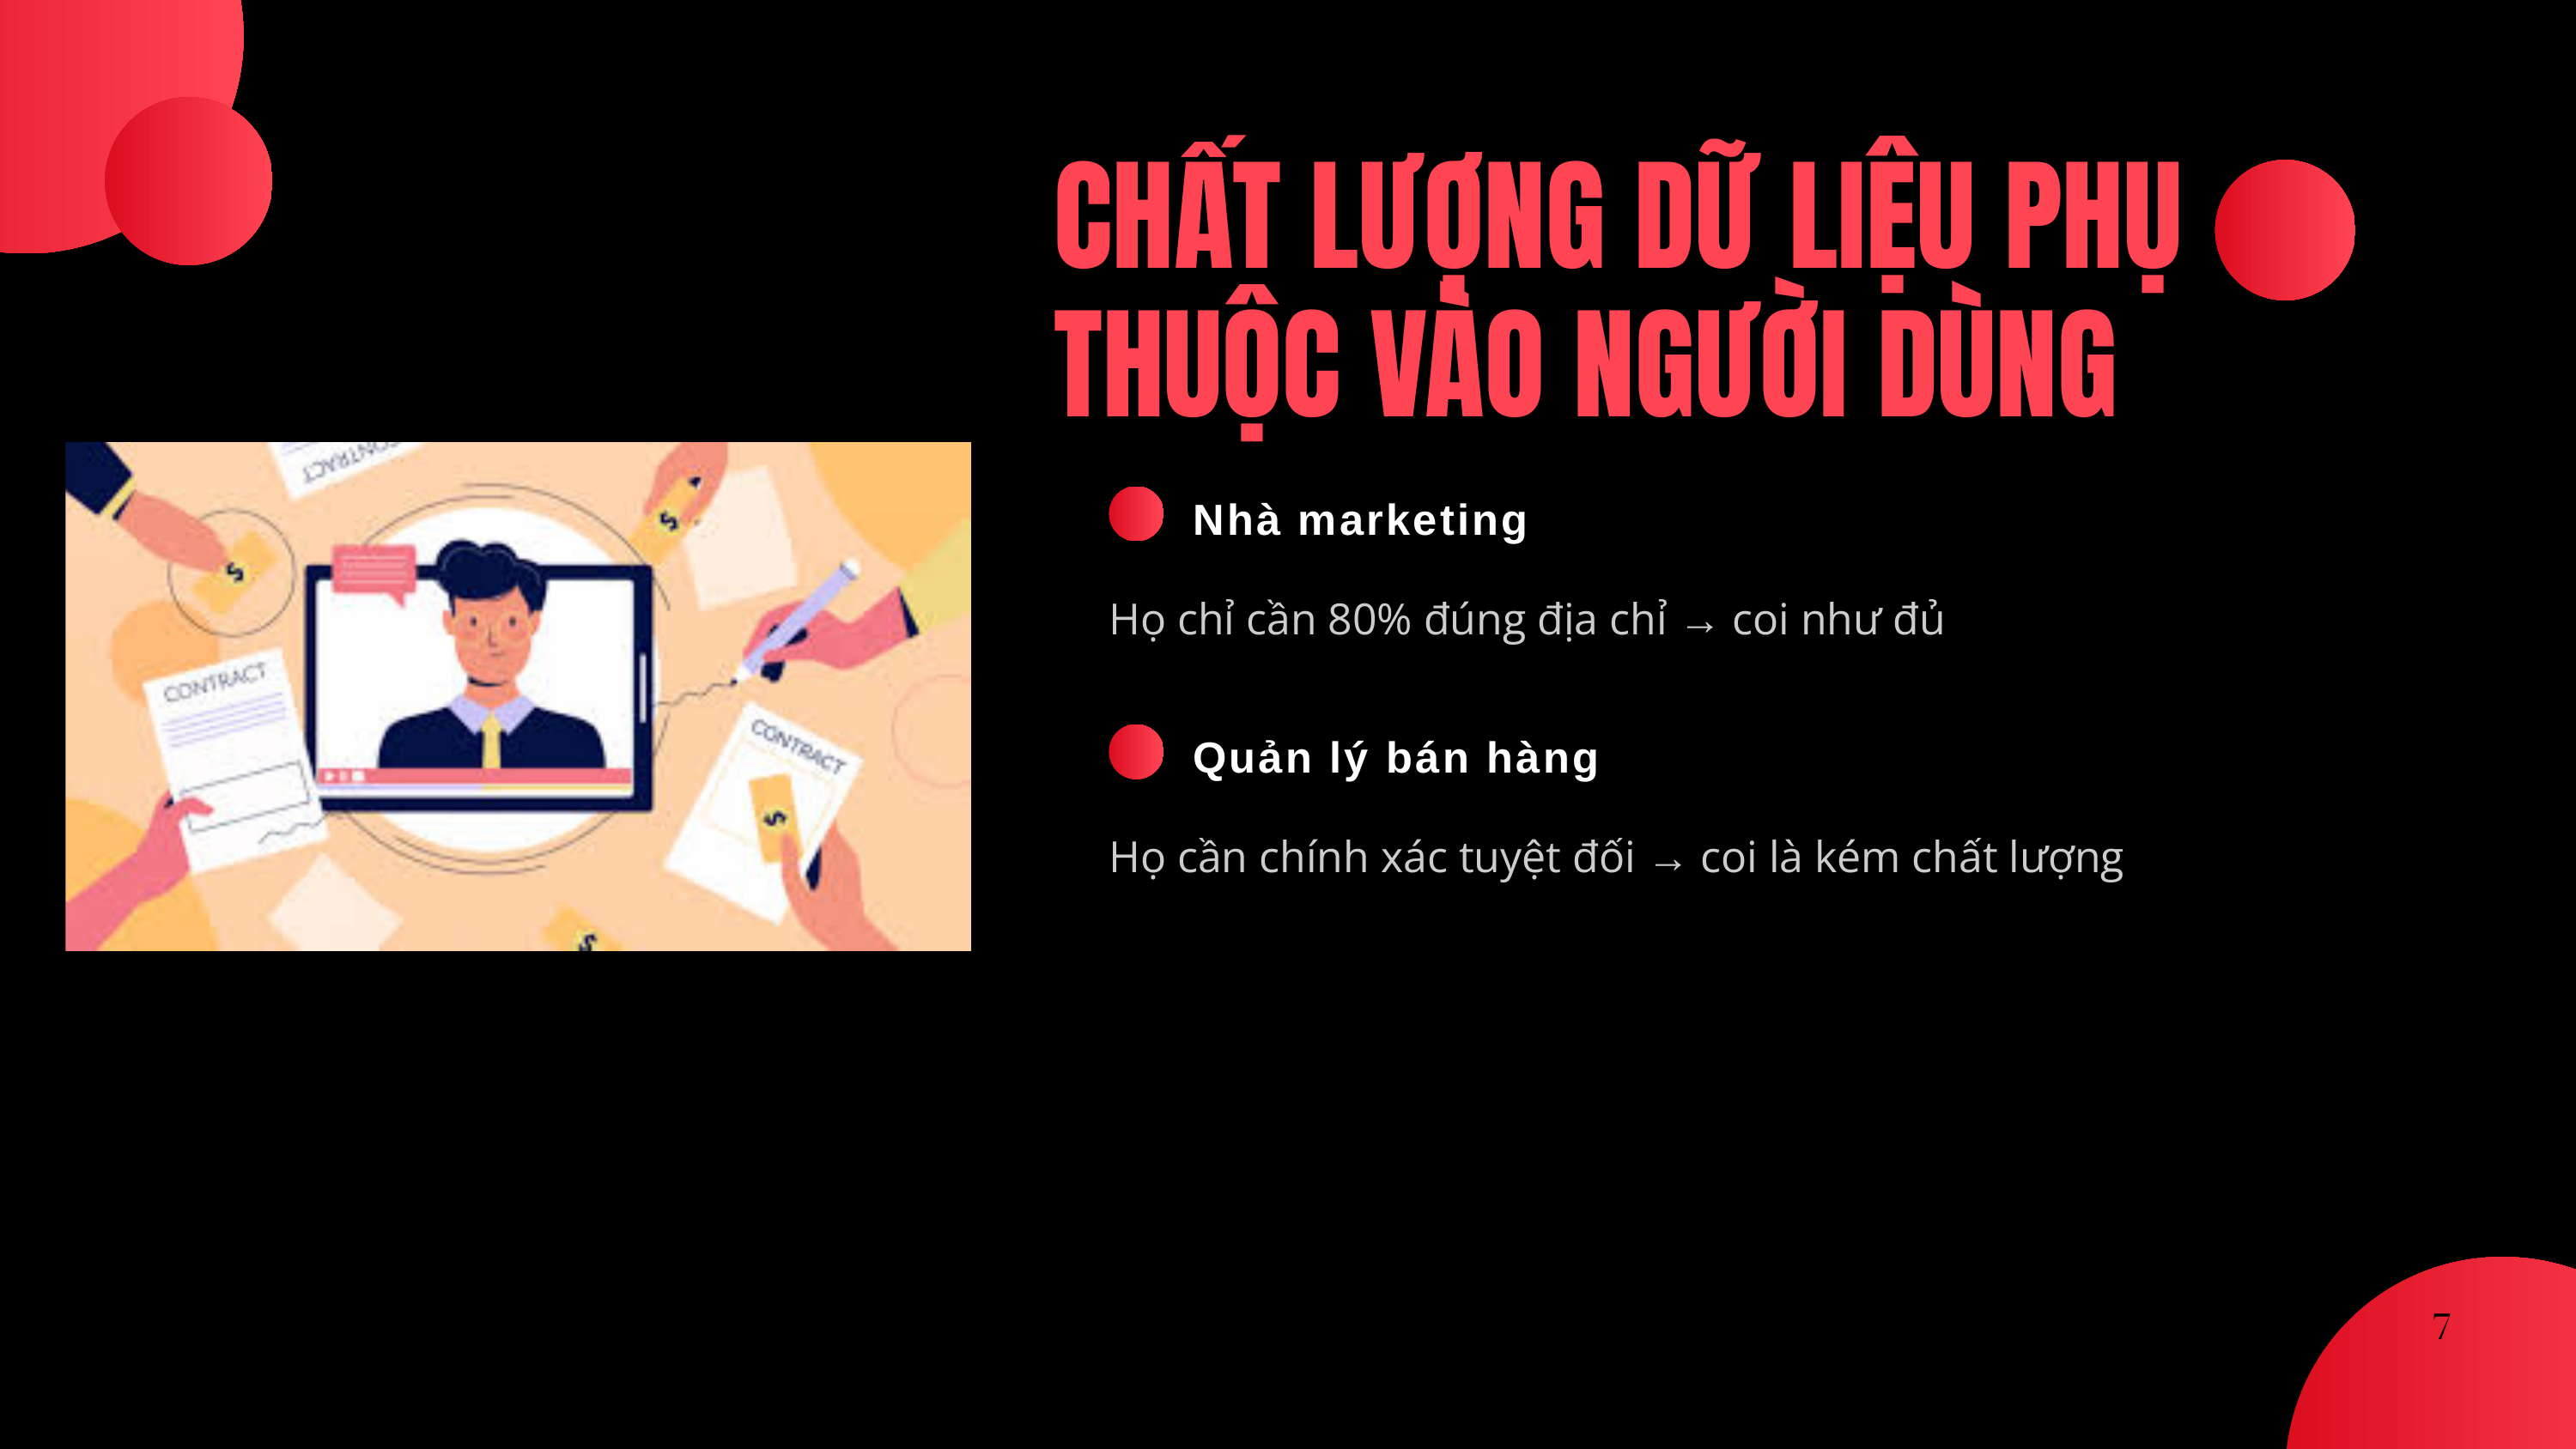

CHẤT LƯỢNG DỮ LIỆU PHỤ THUỘC VÀO NGƯỜI DÙNG

Nhà marketing

Họ chỉ cần 80% đúng địa chỉ → coi như đủ
Quản lý bán hàng

Họ cần chính xác tuyệt đối → coi là kém chất lượng

7